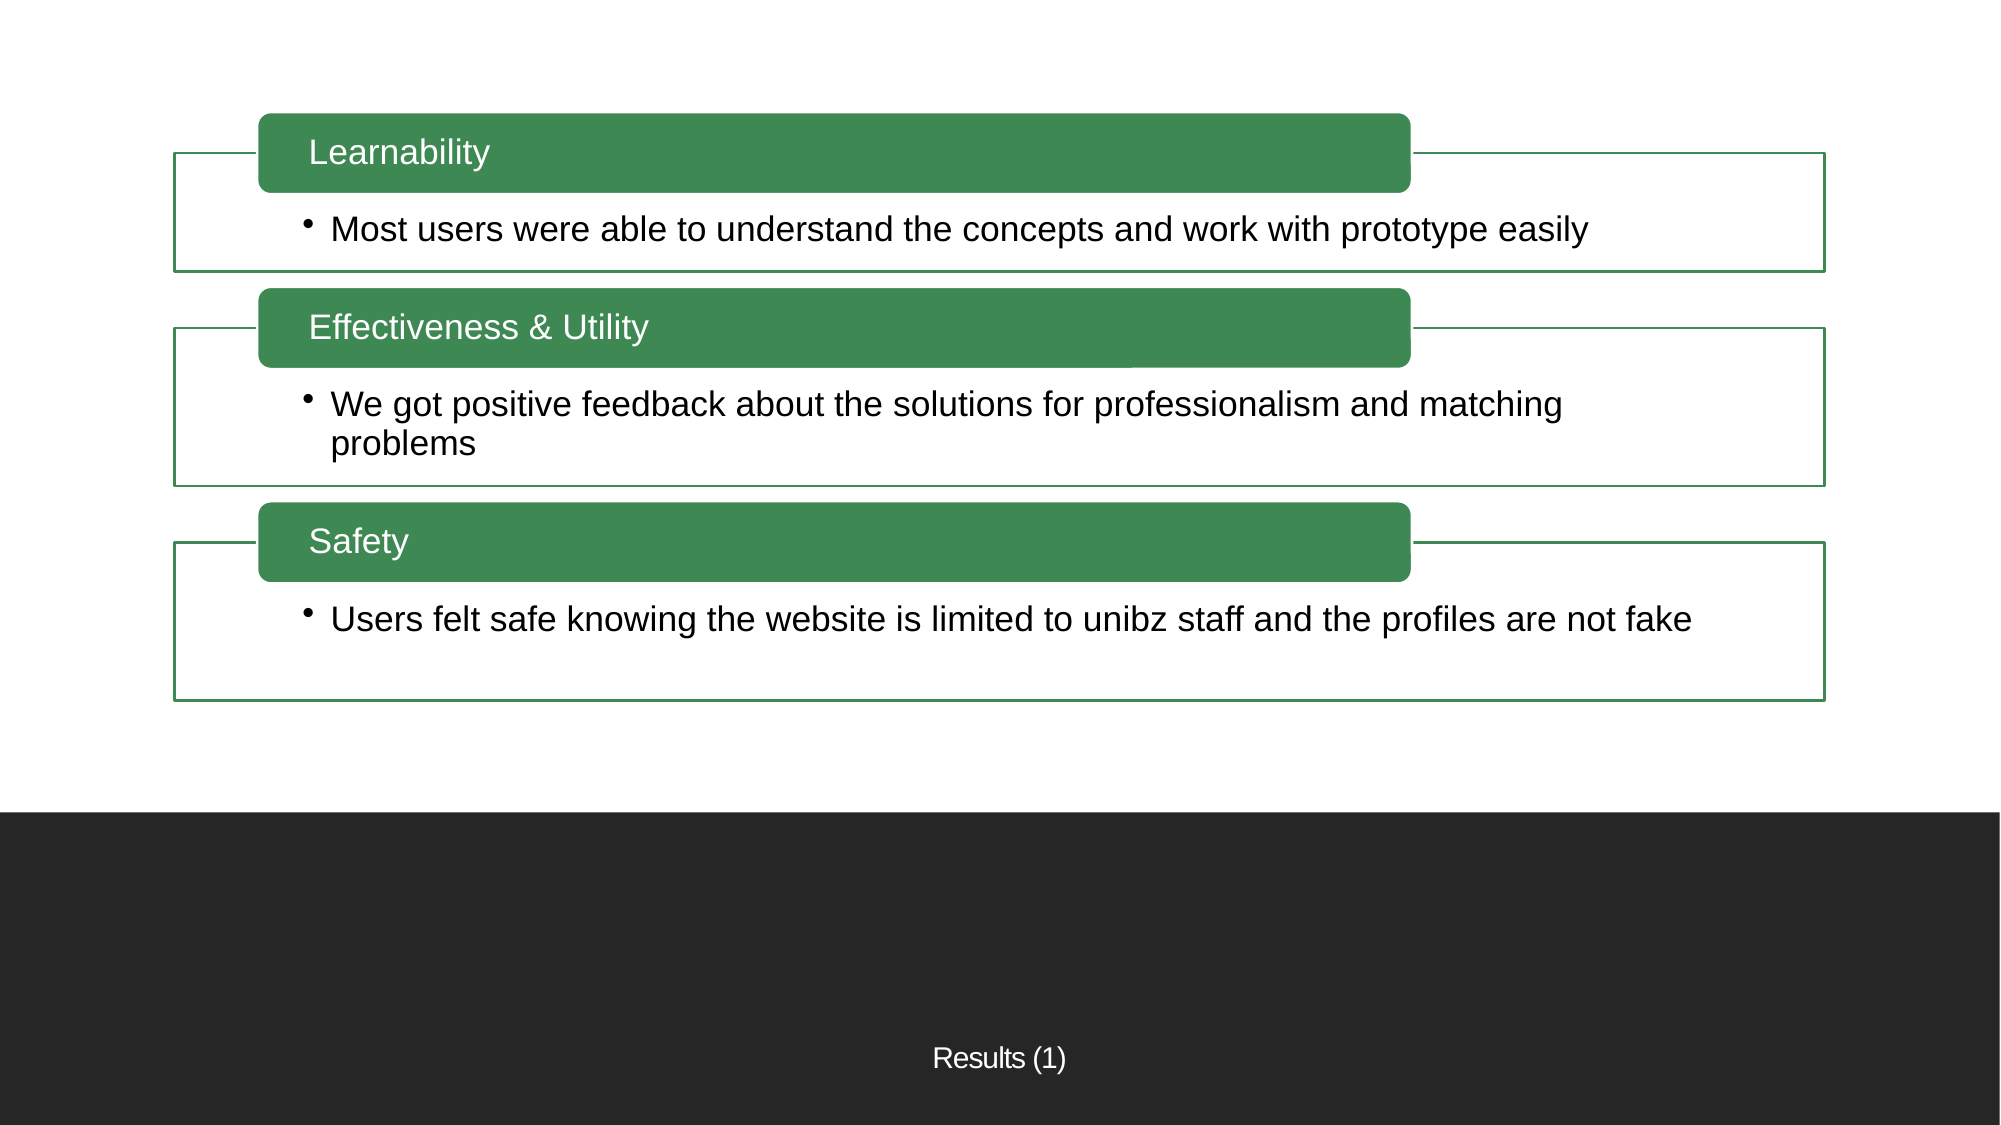

Most users were able to understand the concepts and work with prototype easily
Learnability
We got positive feedback about the solutions for professionalism and matching problems
Effectiveness & Utility
Users felt safe knowing the website is limited to unibz staff and the profiles are not fake
Safety

# Results (1)